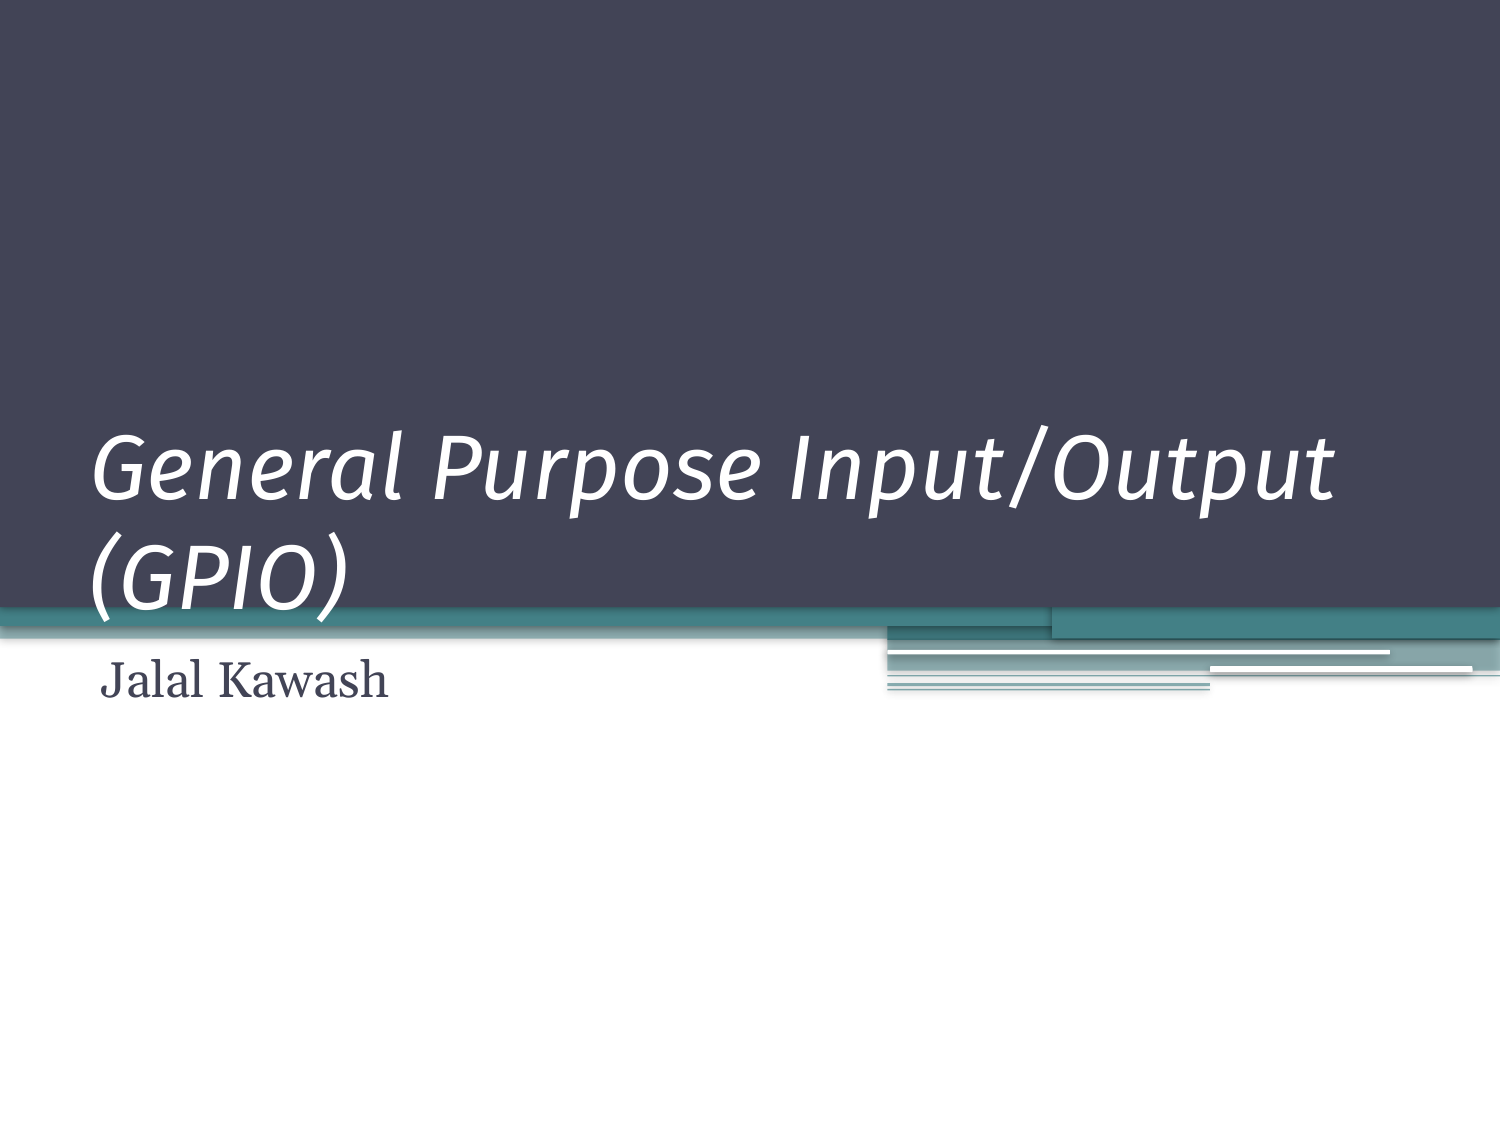

# General Purpose Input/Output (GPIO)
Jalal Kawash